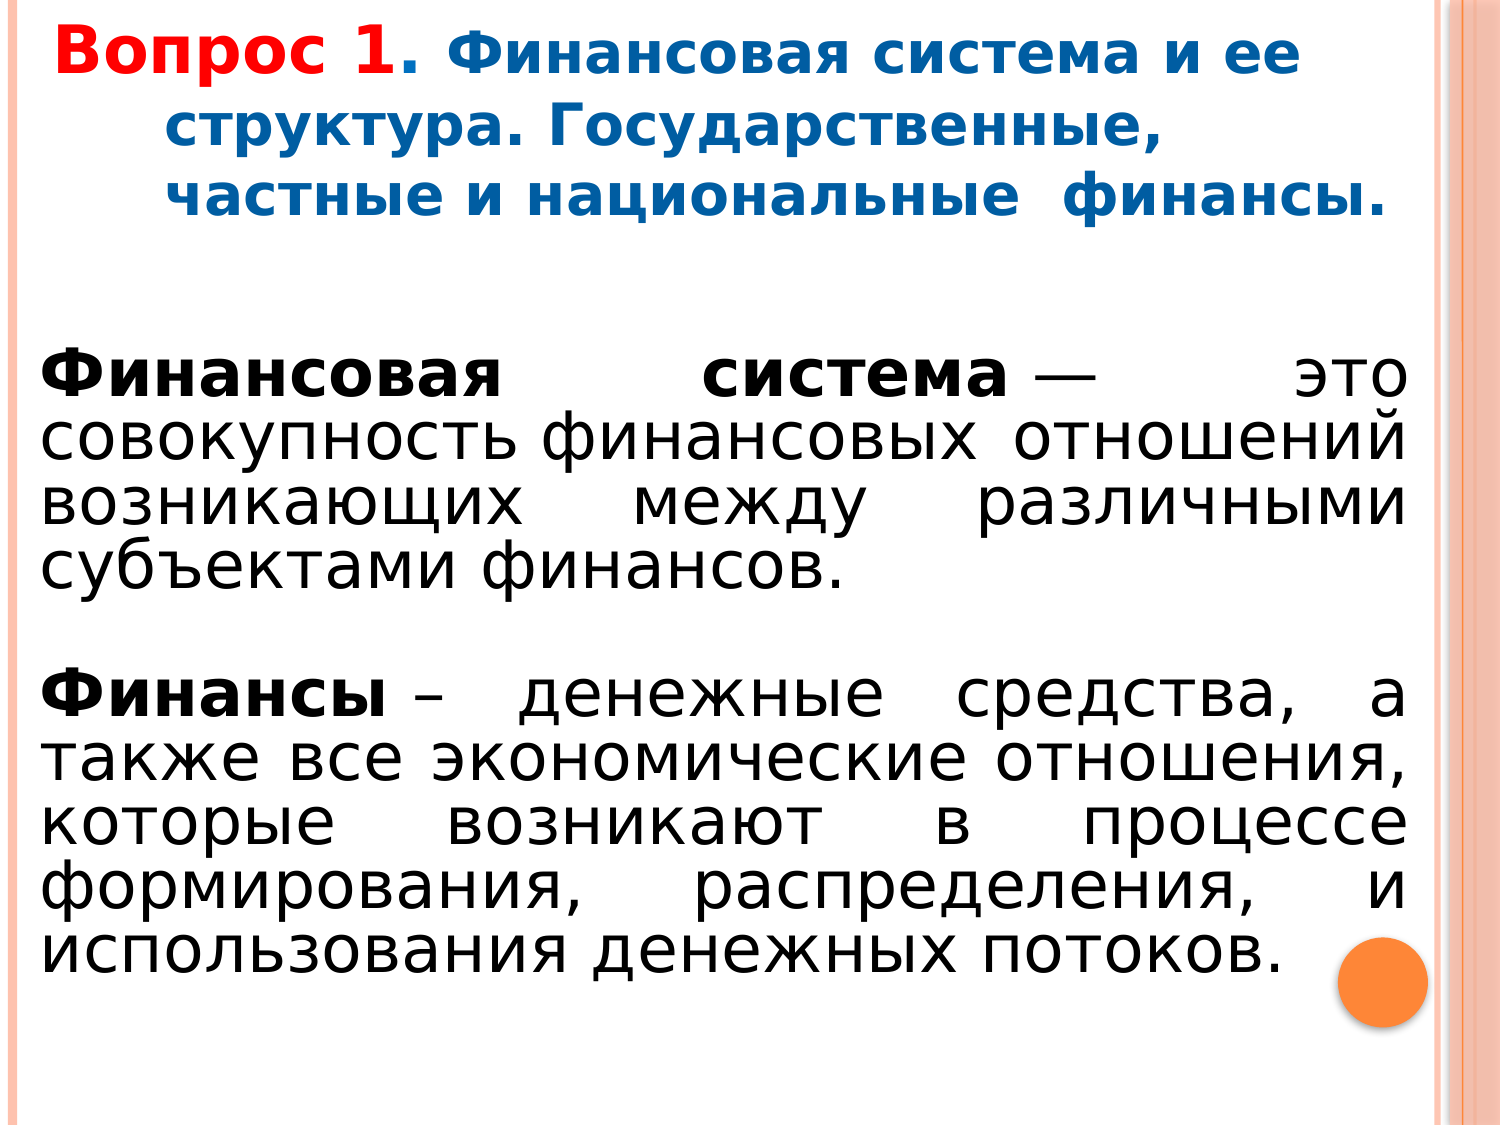

Вопрос 1. Финансовая система и ее структура. Государственные, частные и национальные  финансы.

Финансовая система — это совокупность финансовых отношений возникающих между различными субъектами финансов.

Финансы – денежные средства, а также все экономические отношения, которые возникают в процессе формирования, распределения, и использования денежных потоков.